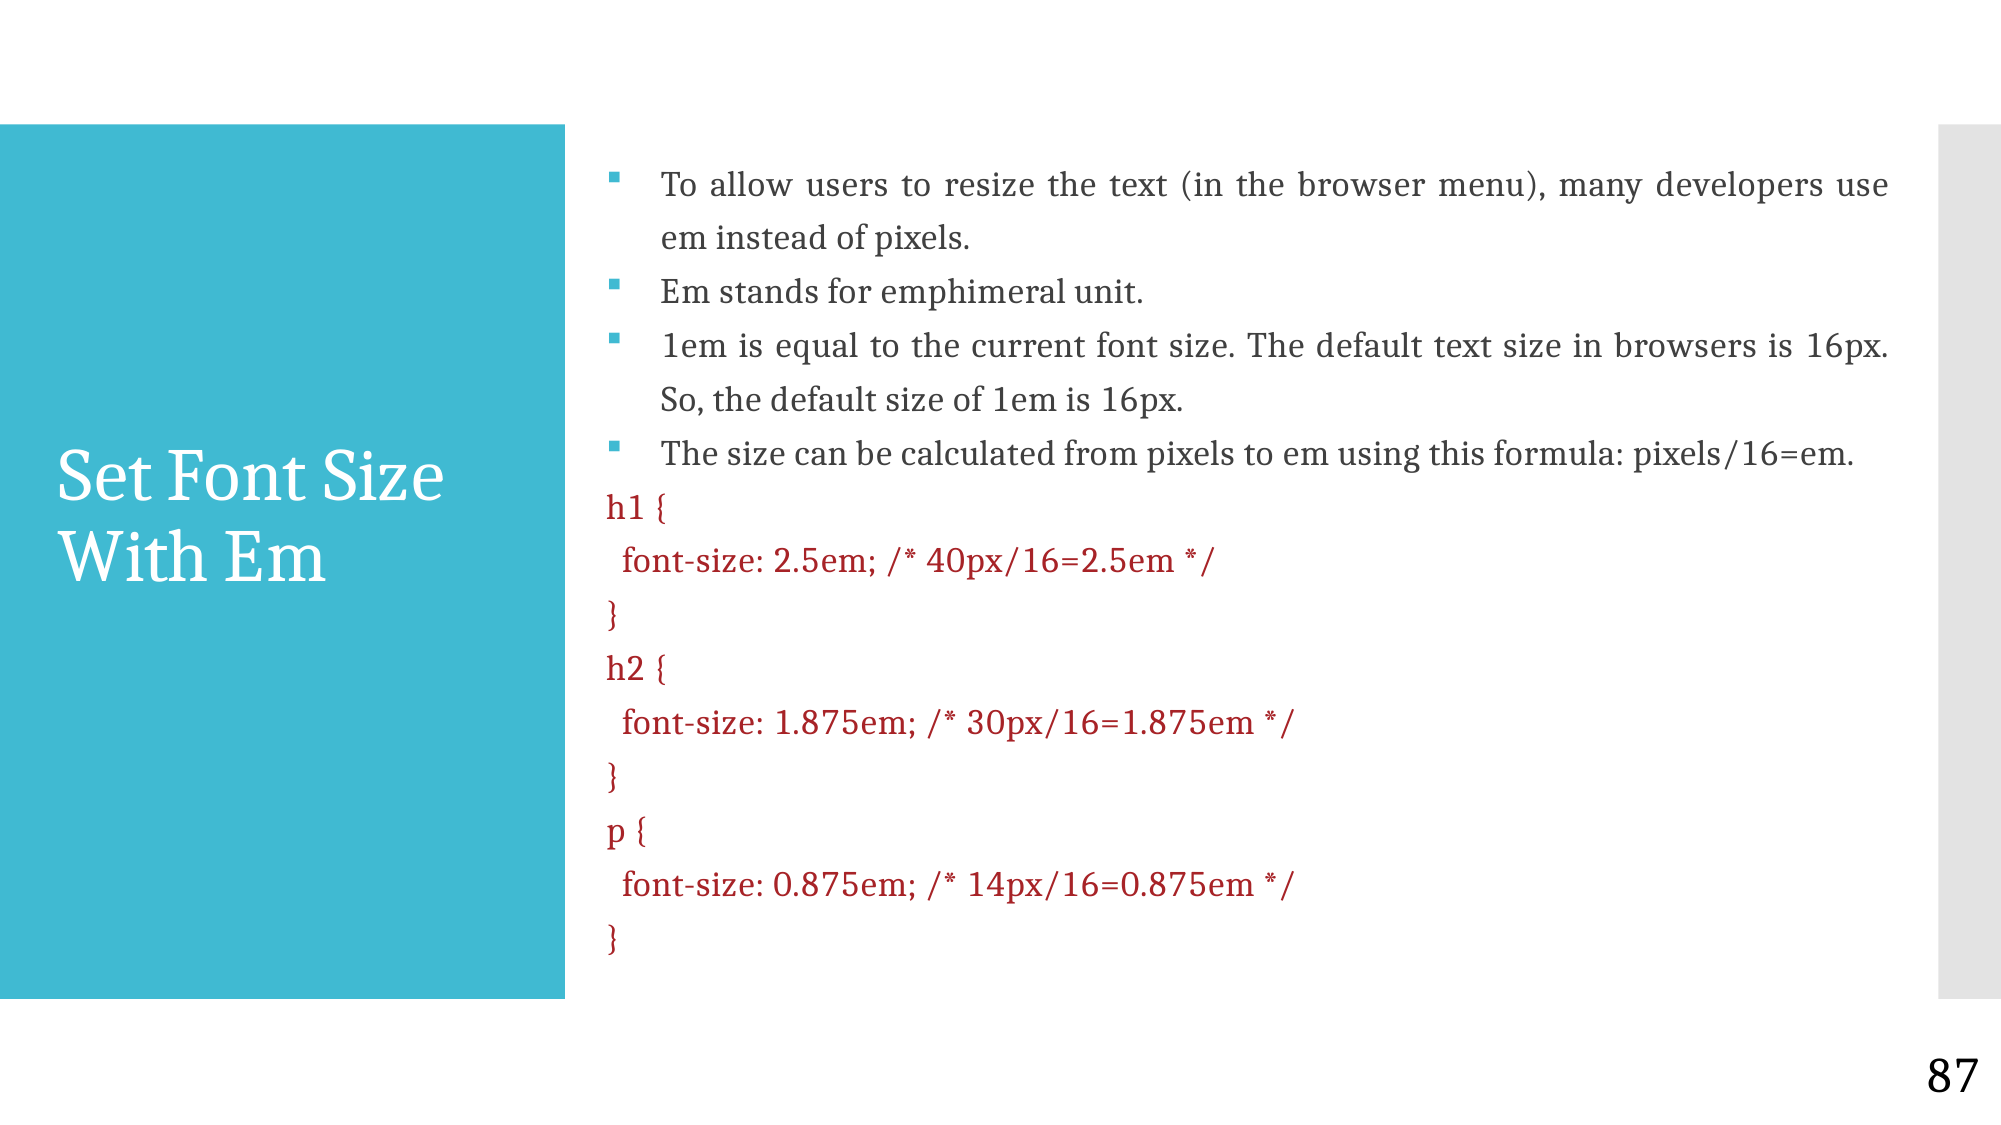

To allow users to resize the text (in the browser menu), many developers use em instead of pixels.
Em stands for emphimeral unit.
1em is equal to the current font size. The default text size in browsers is 16px. So, the default size of 1em is 16px.
The size can be calculated from pixels to em using this formula: pixels/16=em.
h1 {
  font-size: 2.5em; /* 40px/16=2.5em */
}
h2 {
  font-size: 1.875em; /* 30px/16=1.875em */
}
p {
  font-size: 0.875em; /* 14px/16=0.875em */
}
# Set Font Size With Em
87